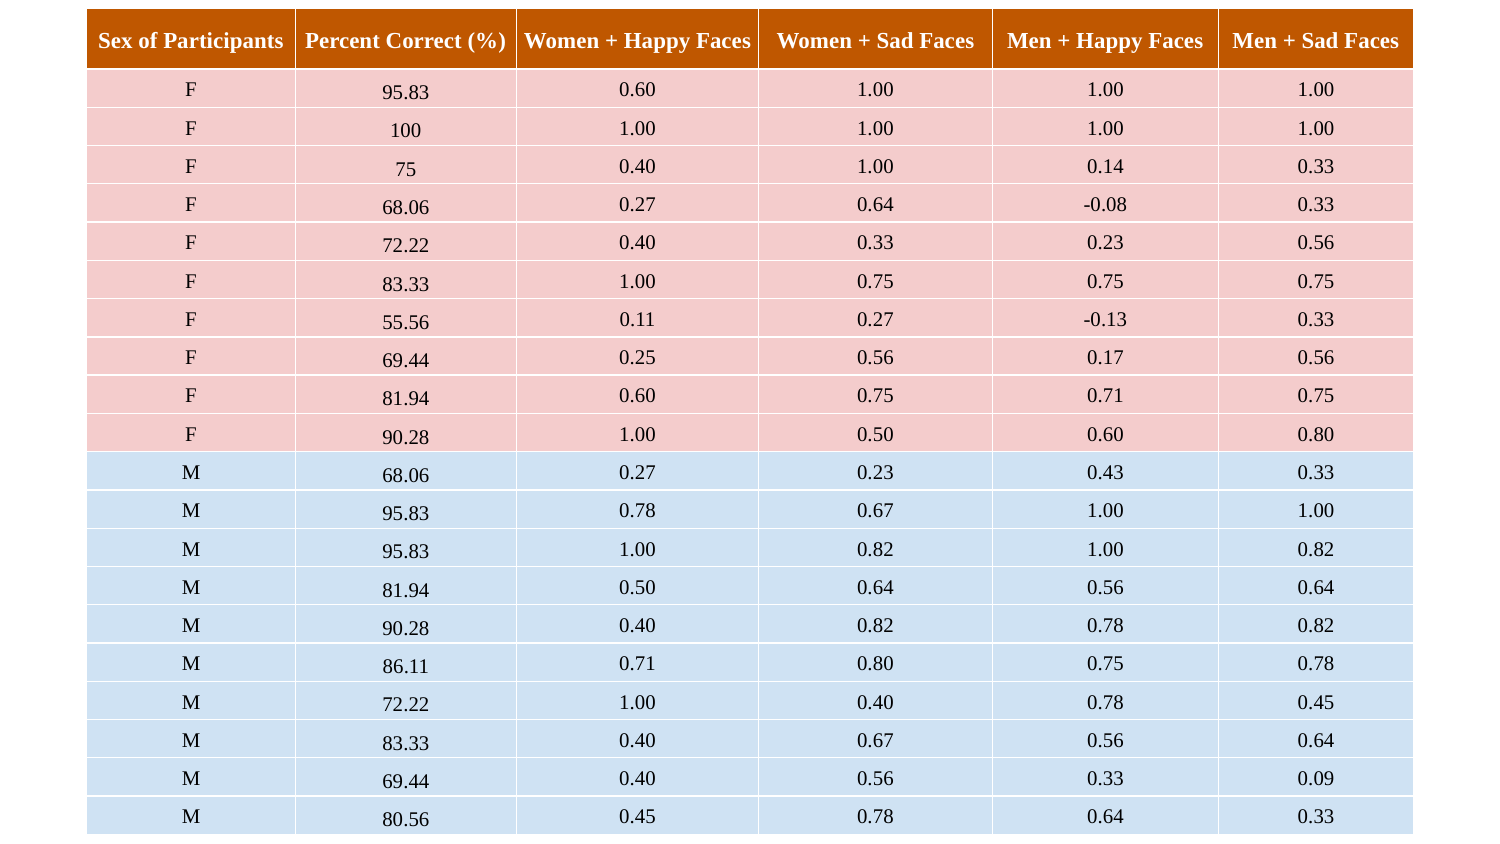

| Sex of Participants | Percent Correct (%) | Women + Happy Faces | Women + Sad Faces | Men + Happy Faces | Men + Sad Faces |
| --- | --- | --- | --- | --- | --- |
| F | 95.83 | 0.60 | 1.00 | 1.00 | 1.00 |
| F | 100 | 1.00 | 1.00 | 1.00 | 1.00 |
| F | 75 | 0.40 | 1.00 | 0.14 | 0.33 |
| F | 68.06 | 0.27 | 0.64 | -0.08 | 0.33 |
| F | 72.22 | 0.40 | 0.33 | 0.23 | 0.56 |
| F | 83.33 | 1.00 | 0.75 | 0.75 | 0.75 |
| F | 55.56 | 0.11 | 0.27 | -0.13 | 0.33 |
| F | 69.44 | 0.25 | 0.56 | 0.17 | 0.56 |
| F | 81.94 | 0.60 | 0.75 | 0.71 | 0.75 |
| F | 90.28 | 1.00 | 0.50 | 0.60 | 0.80 |
| M | 68.06 | 0.27 | 0.23 | 0.43 | 0.33 |
| M | 95.83 | 0.78 | 0.67 | 1.00 | 1.00 |
| M | 95.83 | 1.00 | 0.82 | 1.00 | 0.82 |
| M | 81.94 | 0.50 | 0.64 | 0.56 | 0.64 |
| M | 90.28 | 0.40 | 0.82 | 0.78 | 0.82 |
| M | 86.11 | 0.71 | 0.80 | 0.75 | 0.78 |
| M | 72.22 | 1.00 | 0.40 | 0.78 | 0.45 |
| M | 83.33 | 0.40 | 0.67 | 0.56 | 0.64 |
| M | 69.44 | 0.40 | 0.56 | 0.33 | 0.09 |
| M | 80.56 | 0.45 | 0.78 | 0.64 | 0.33 |